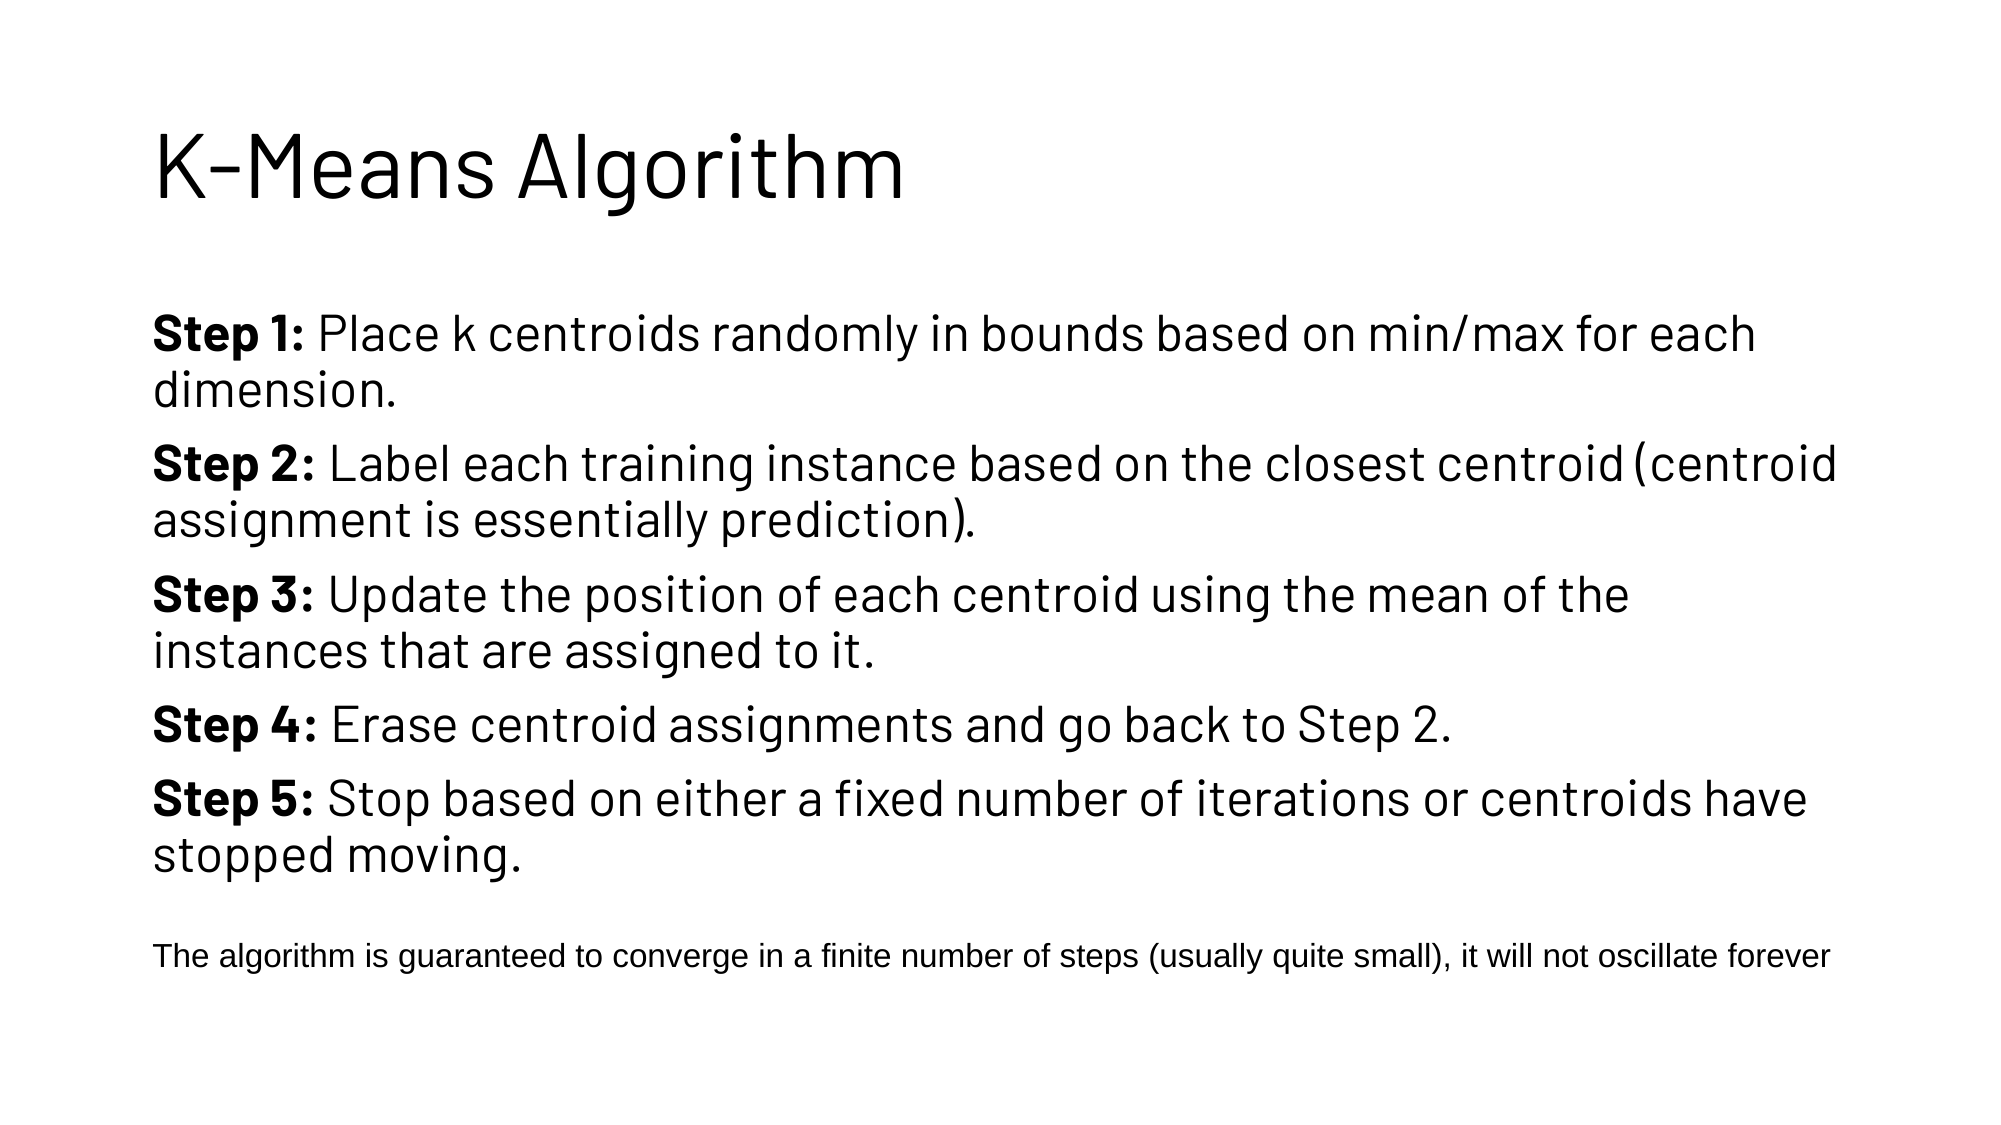

# K-Means Algorithm
Step 1: Place k centroids randomly in bounds based on min/max for each dimension.
Step 2: Label each training instance based on the closest centroid (centroid assignment is essentially prediction).
Step 3: Update the position of each centroid using the mean of the instances that are assigned to it.
Step 4: Erase centroid assignments and go back to Step 2.
Step 5: Stop based on either a fixed number of iterations or centroids have stopped moving.
The algorithm is guaranteed to converge in a finite number of steps (usually quite small), it will not oscillate forever